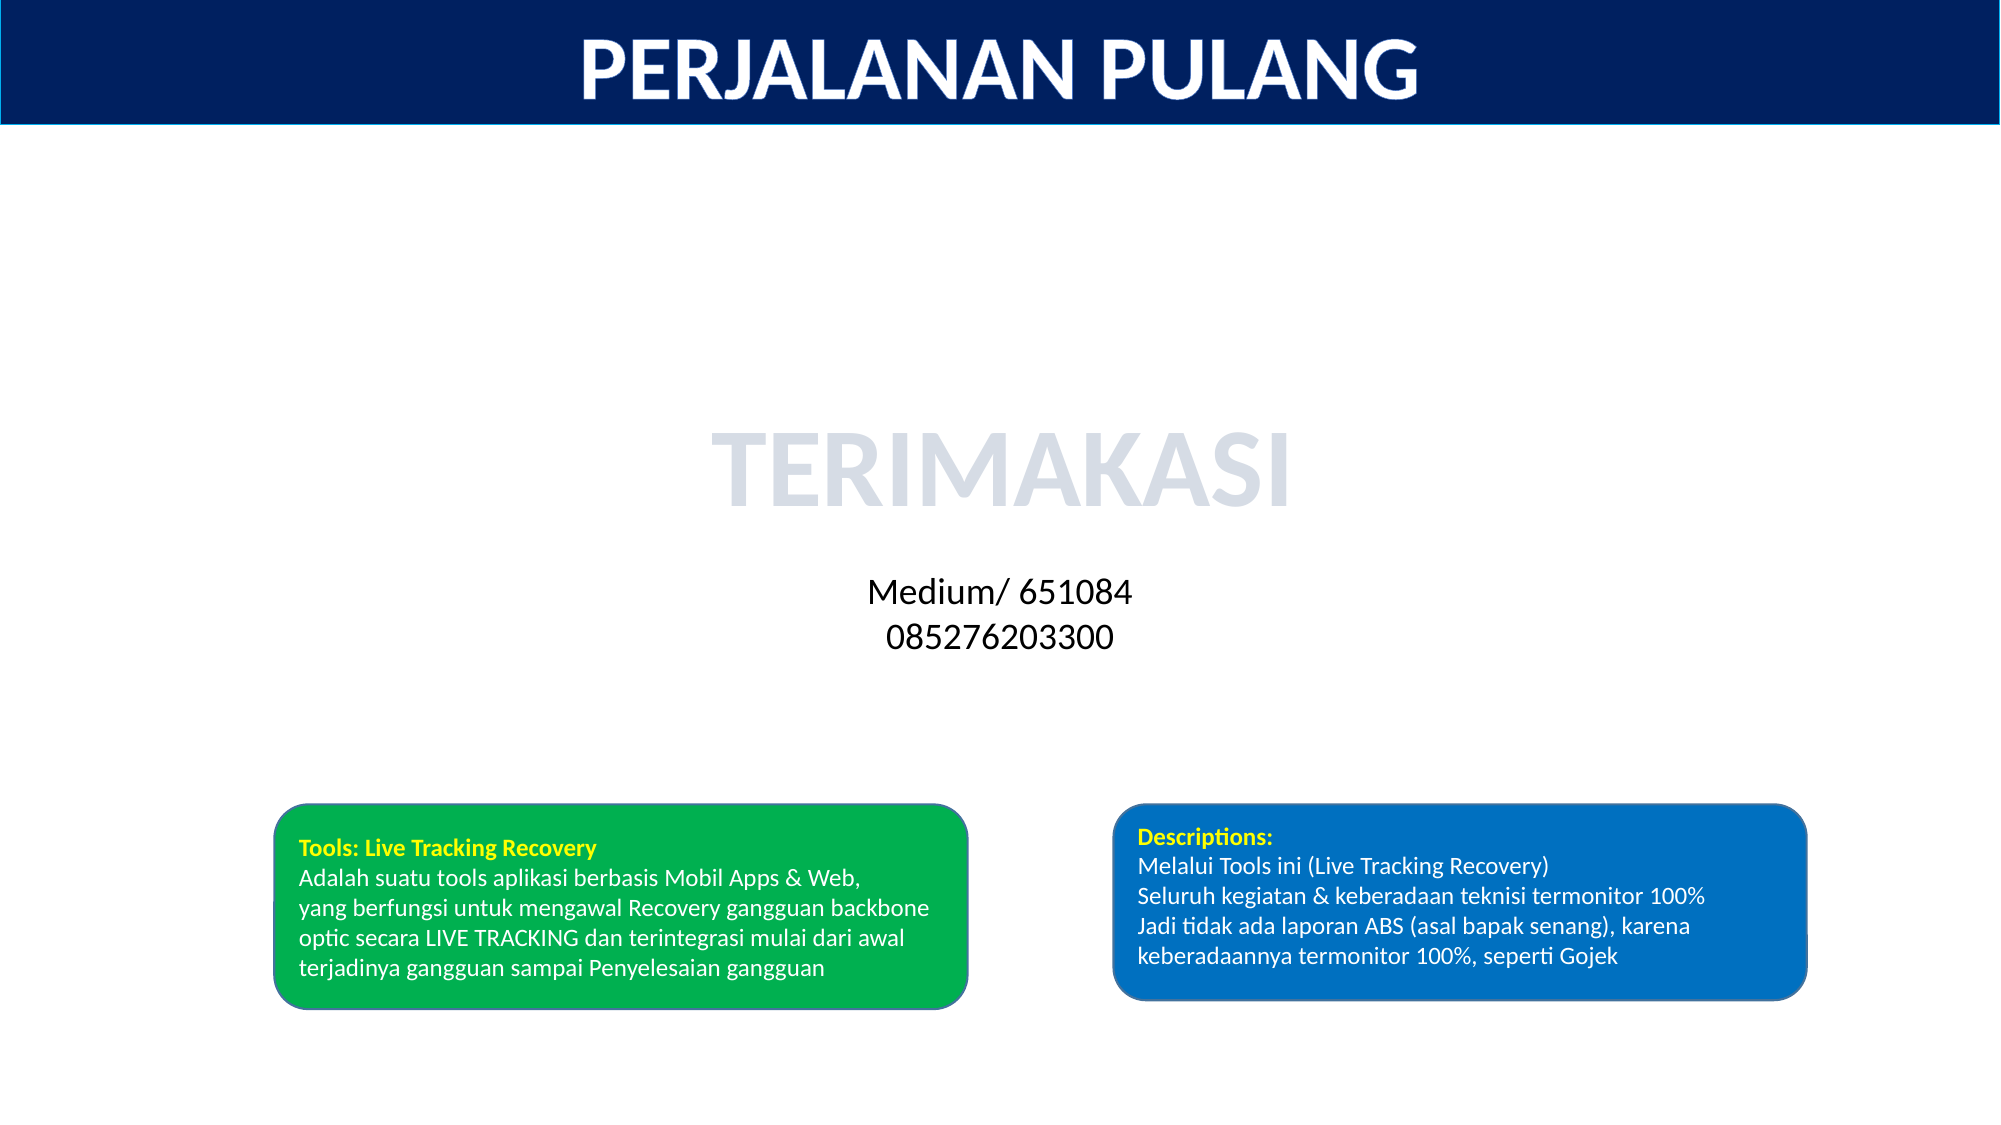

PERJALANAN PULANG
TERIMAKASI
Medium/ 651084
085276203300
Tools: Live Tracking Recovery
Adalah suatu tools aplikasi berbasis Mobil Apps & Web,
yang berfungsi untuk mengawal Recovery gangguan backbone optic secara LIVE TRACKING dan terintegrasi mulai dari awal terjadinya gangguan sampai Penyelesaian gangguan

Descriptions:
Melalui Tools ini (Live Tracking Recovery)
Seluruh kegiatan & keberadaan teknisi termonitor 100%
Jadi tidak ada laporan ABS (asal bapak senang), karena keberadaannya termonitor 100%, seperti Gojek